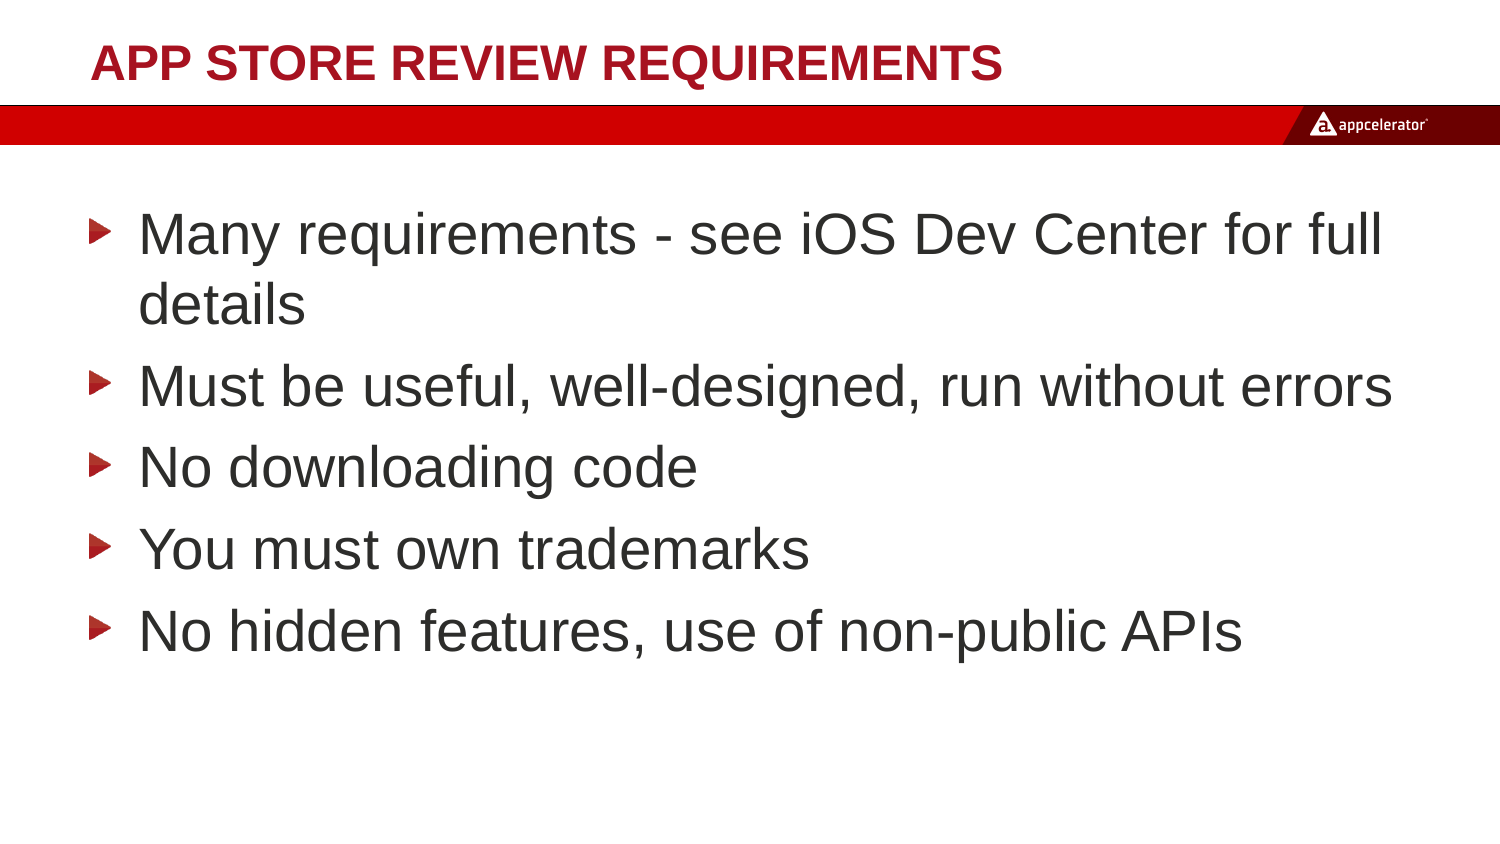

# App Store Review Requirements
Many requirements - see iOS Dev Center for full details
Must be useful, well-designed, run without errors
No downloading code
You must own trademarks
No hidden features, use of non-public APIs